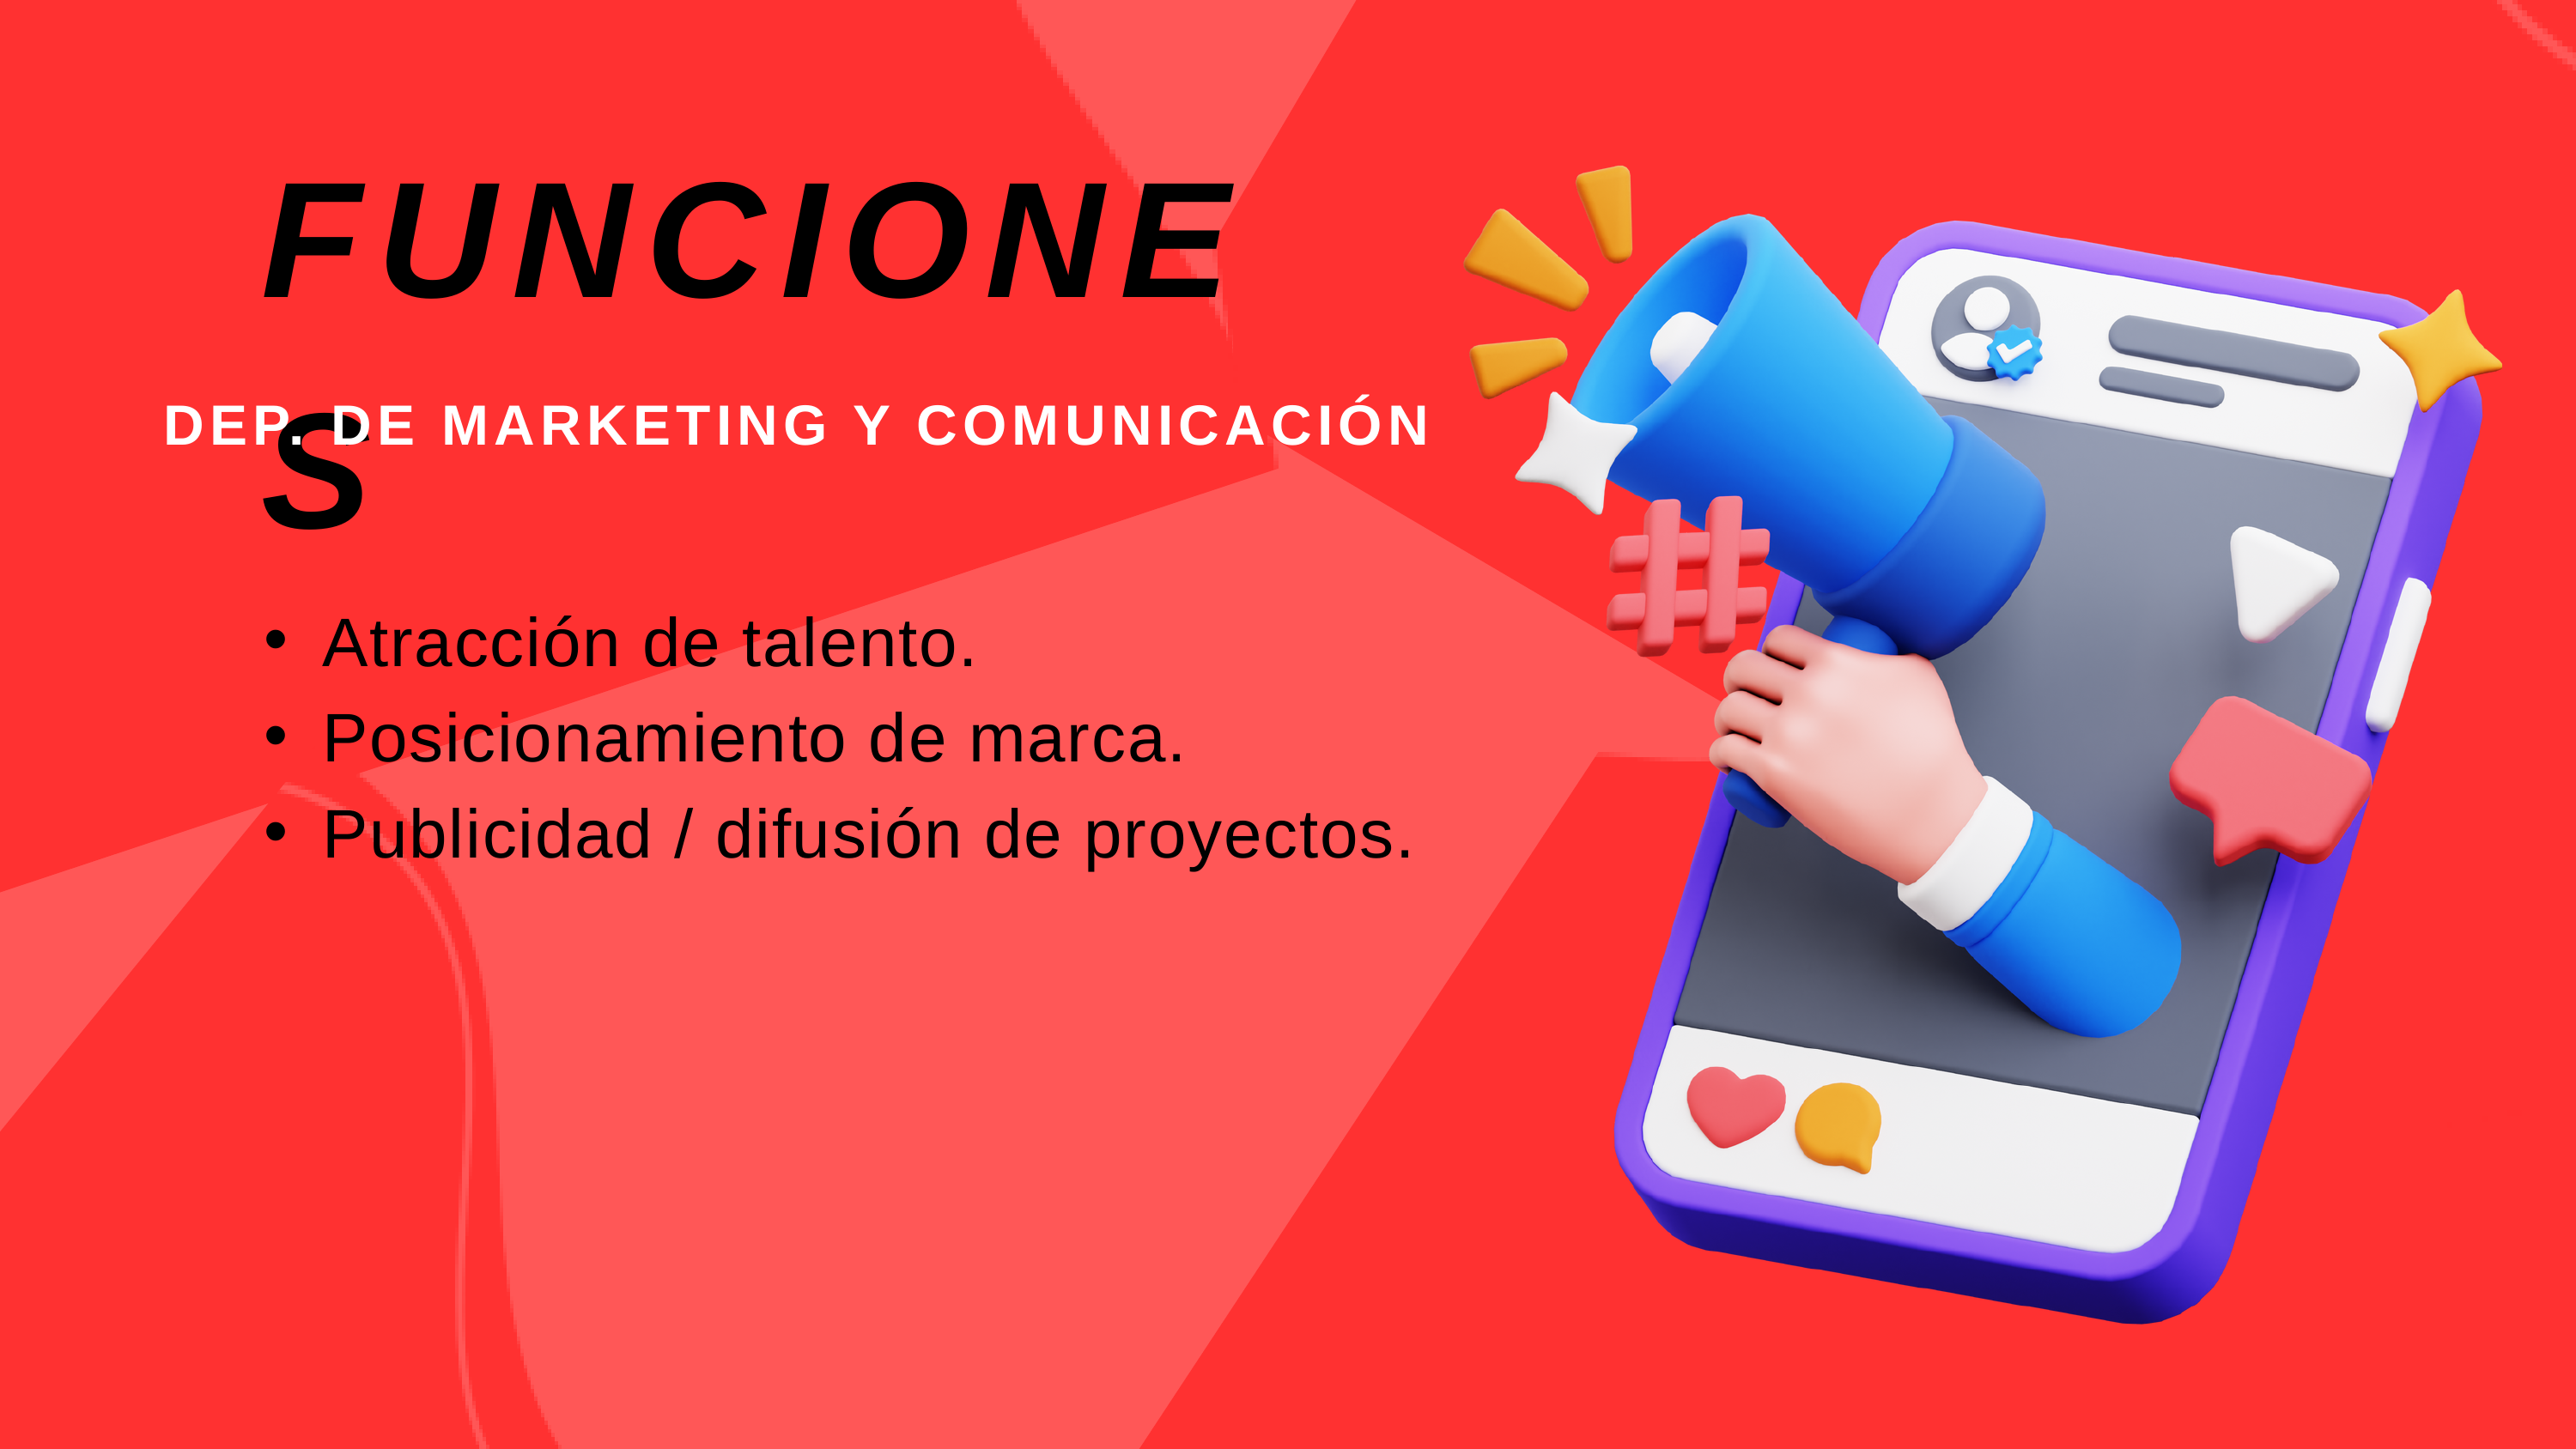

FUNCIONES

DEP. DE MARKETING Y COMUNICACIÓN
Atracción de talento.
Posicionamiento de marca.
Publicidad / difusión de proyectos.